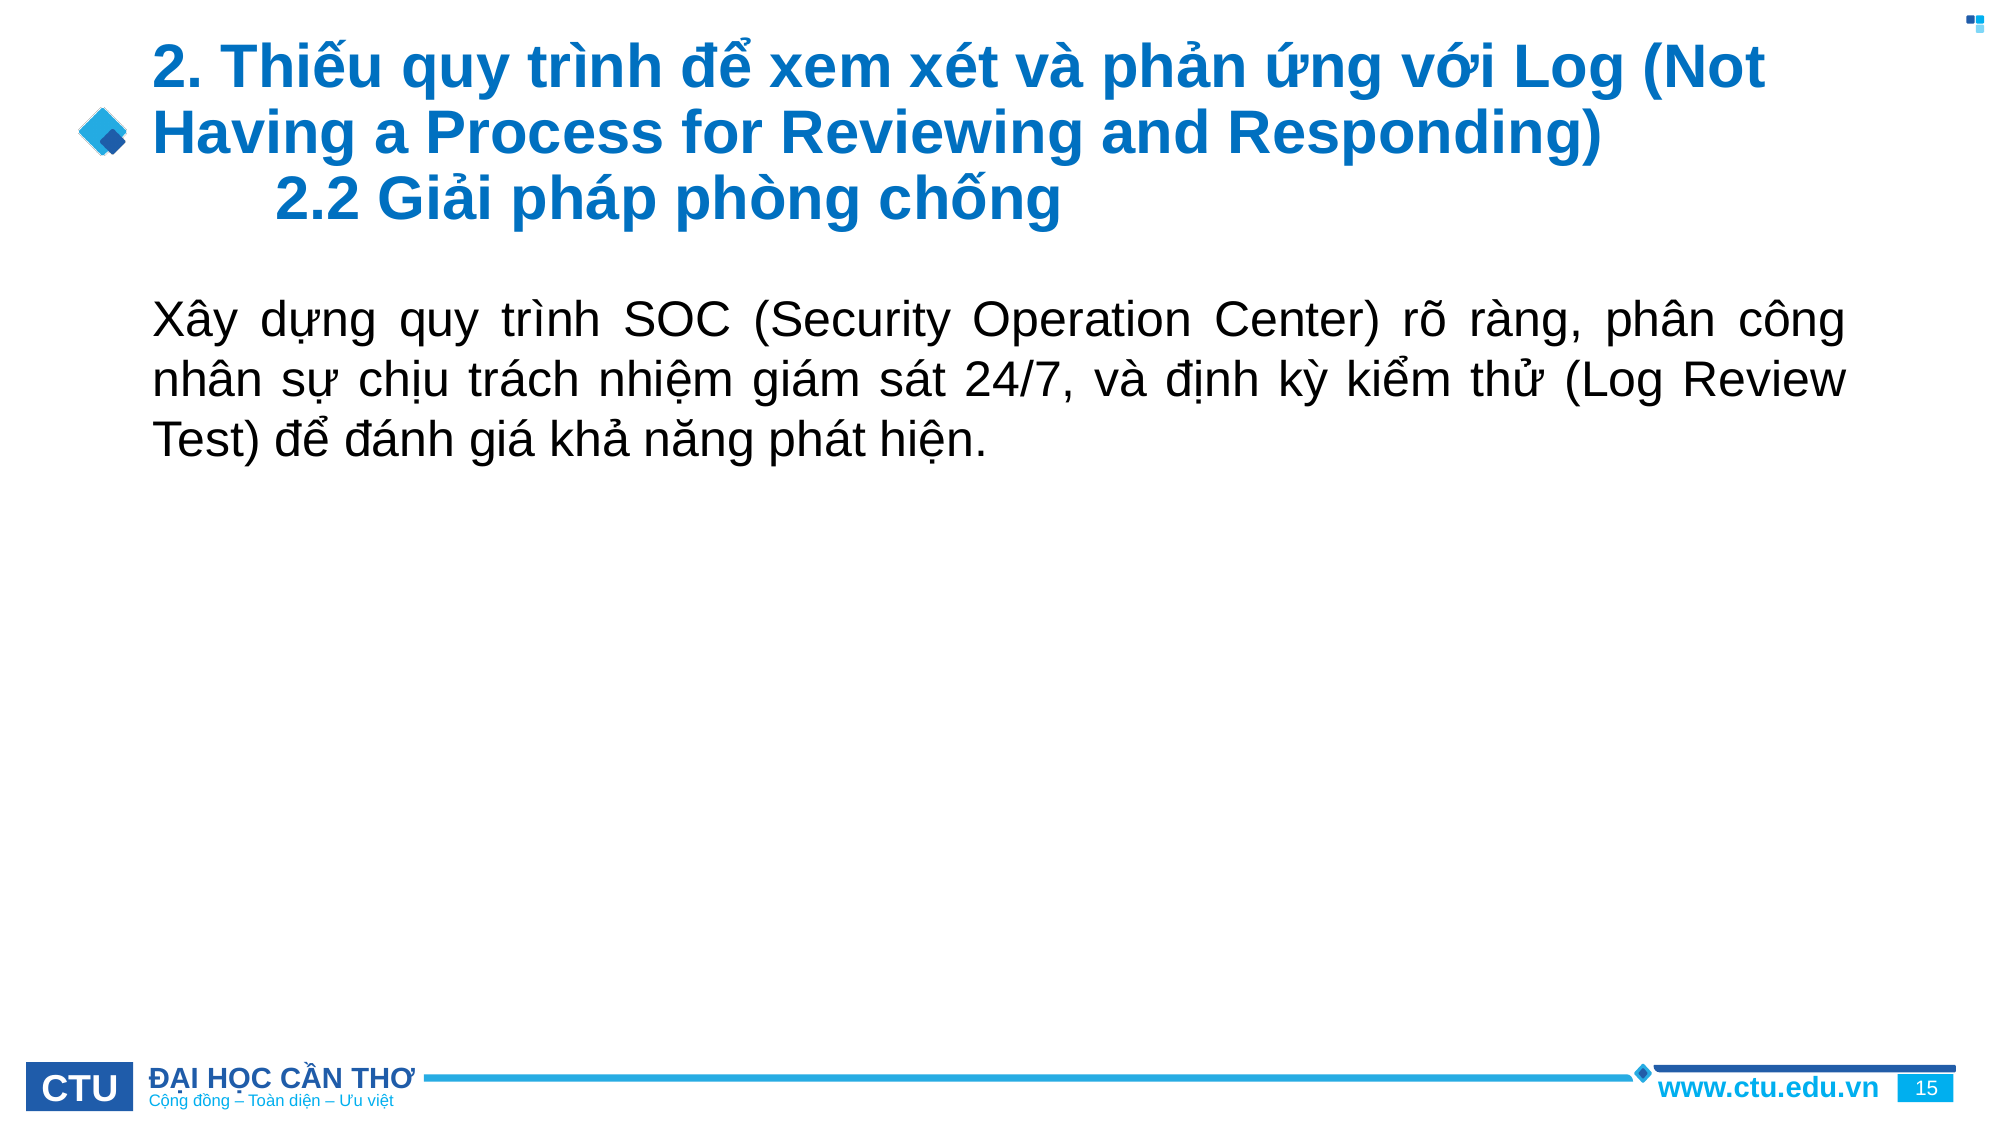

# 2. Thiếu quy trình để xem xét và phản ứng với Log (Not Having a Process for Reviewing and Responding) 2.2 Giải pháp phòng chống
Xây dựng quy trình SOC (Security Operation Center) rõ ràng, phân công nhân sự chịu trách nhiệm giám sát 24/7, và định kỳ kiểm thử (Log Review Test) để đánh giá khả năng phát hiện.